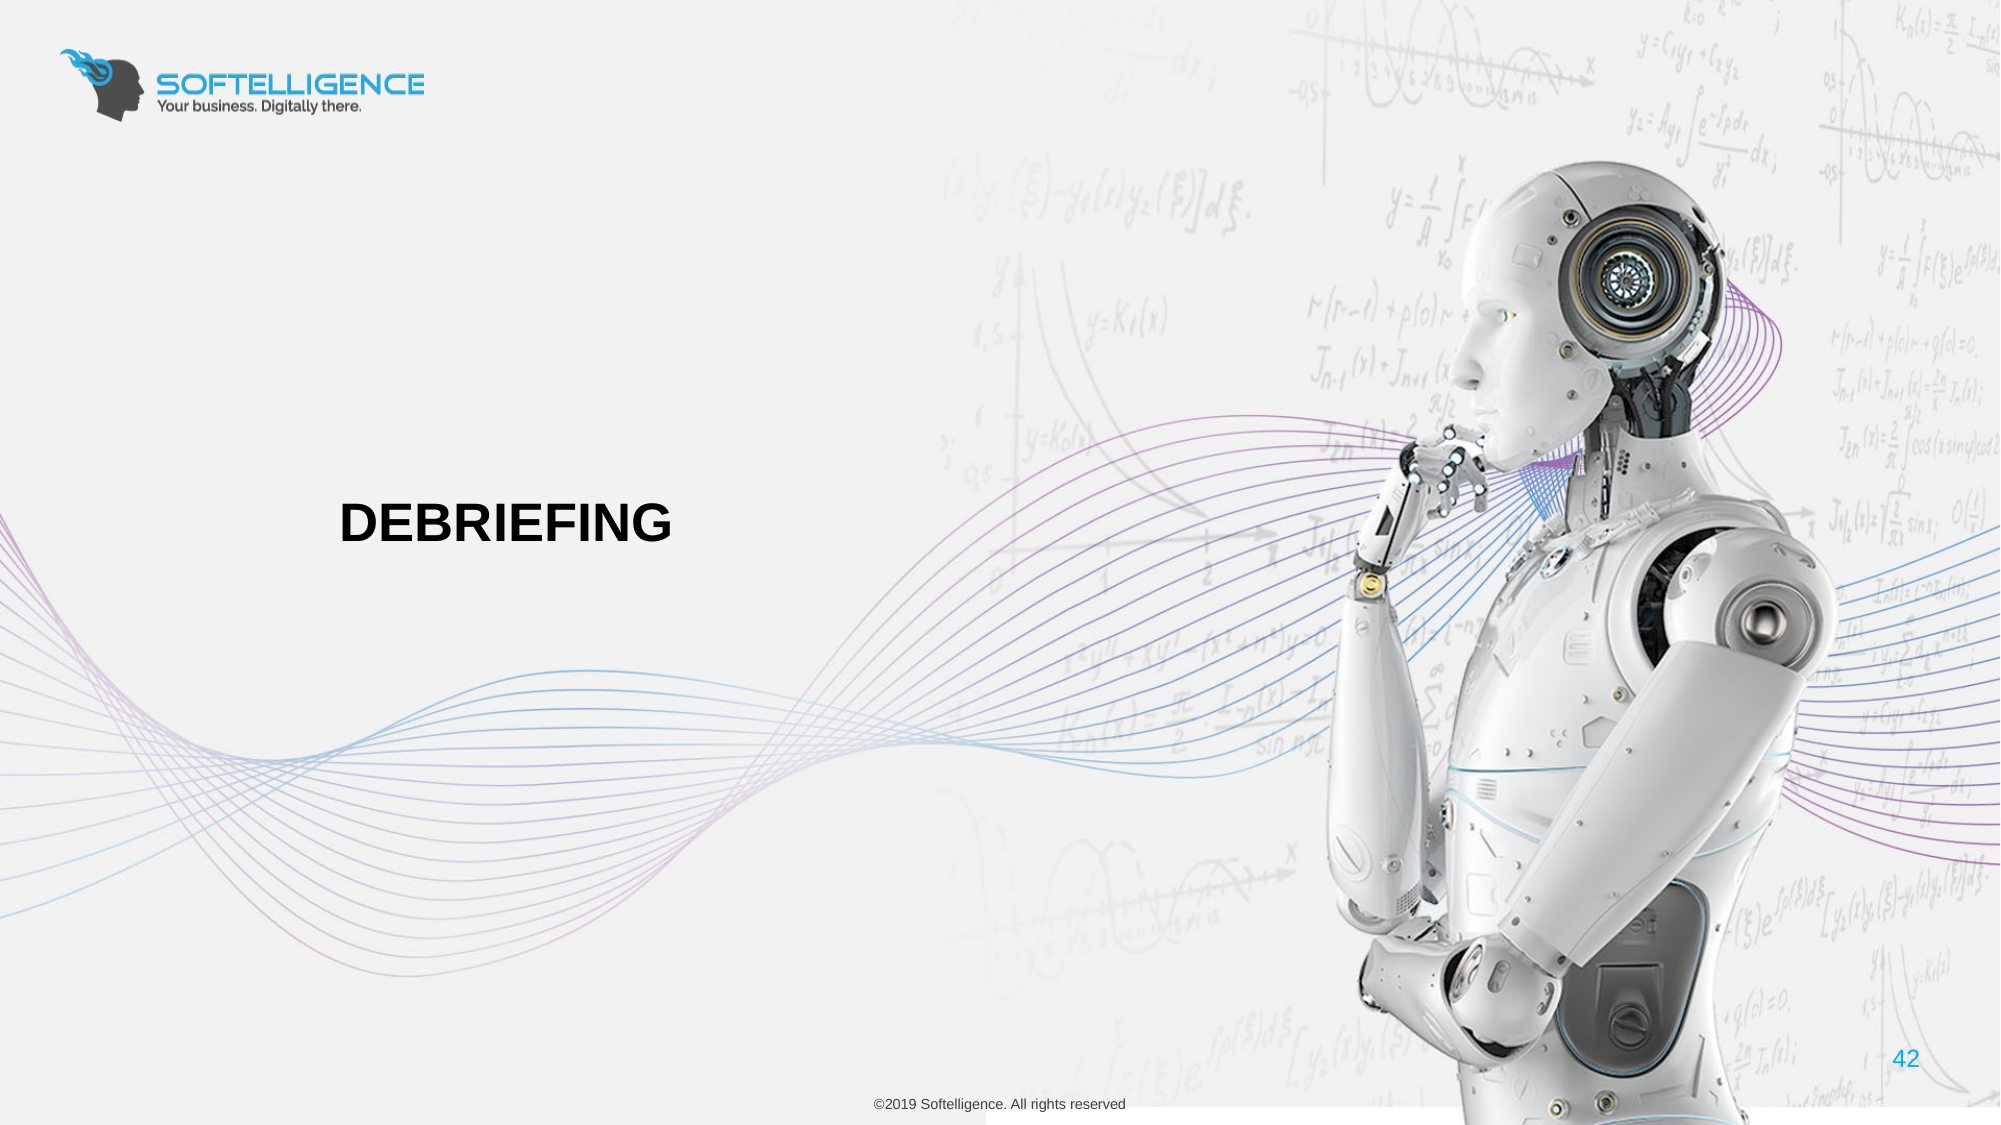

Debriefing
42
©2019 Softelligence. All rights reserved